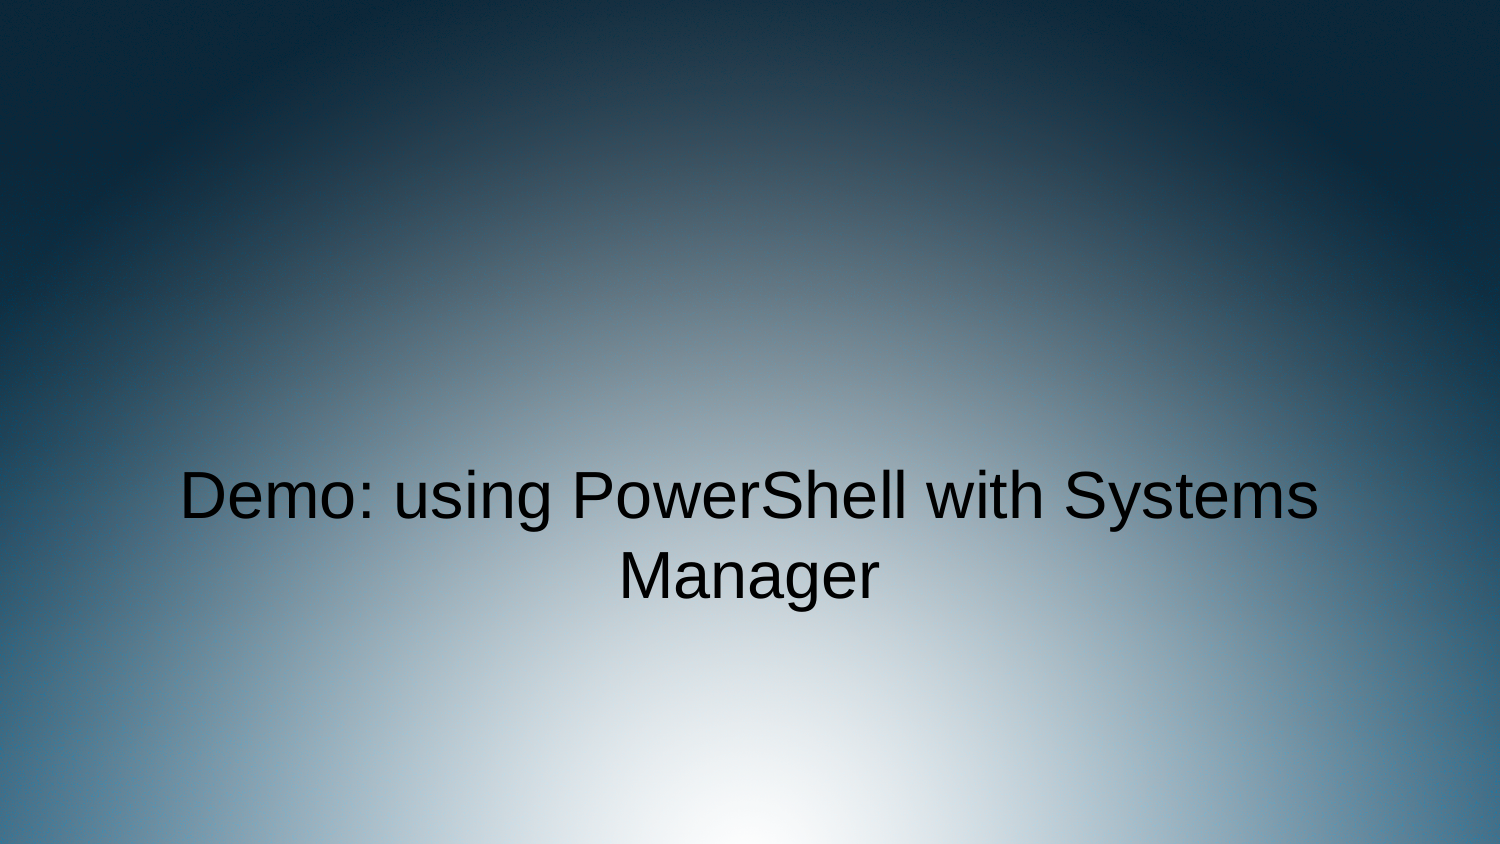

# Demo: using PowerShell with Systems Manager